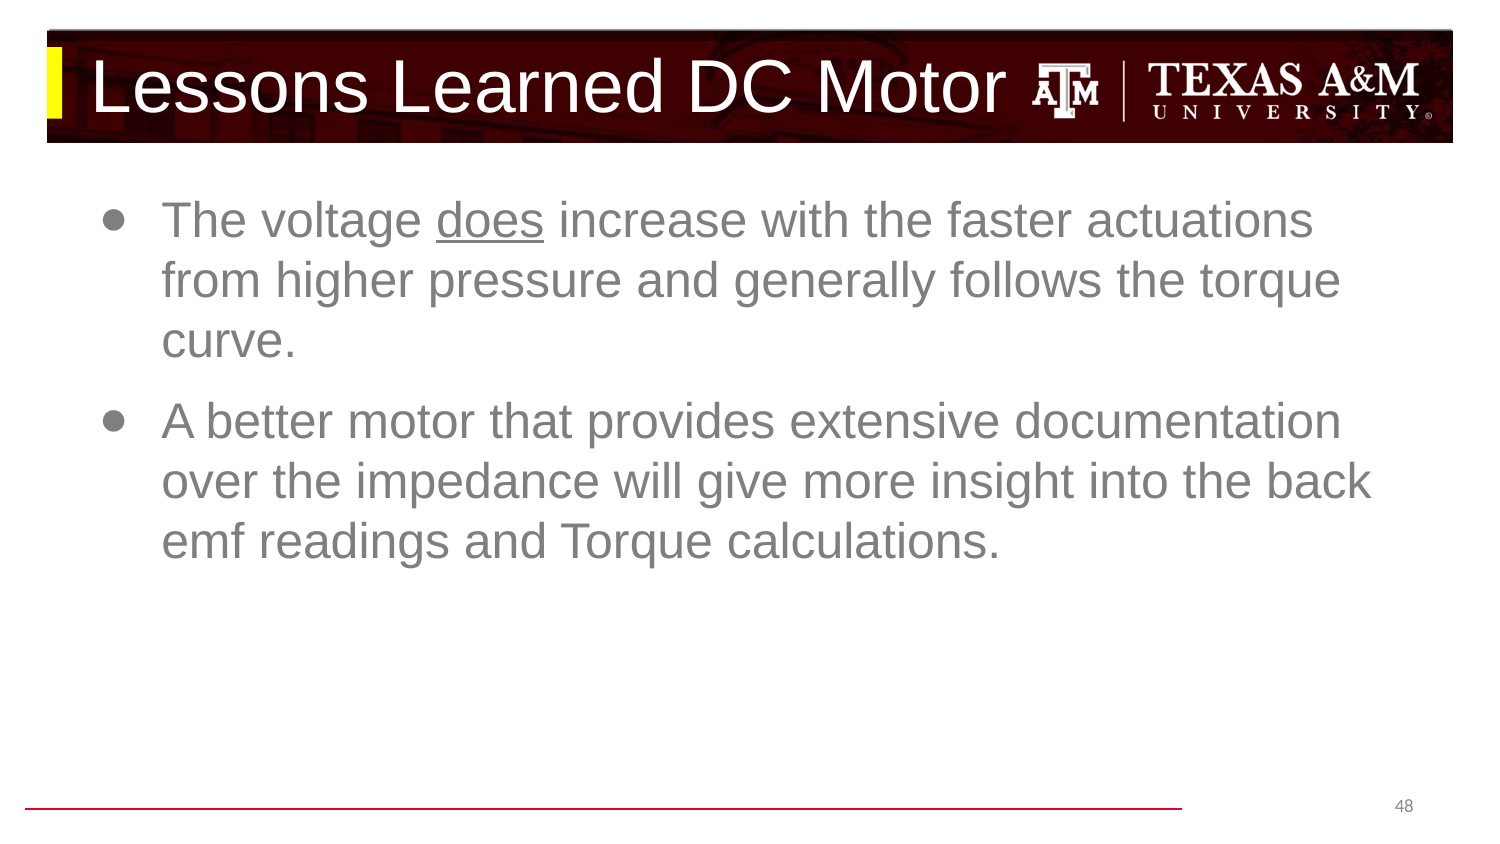

# Lessons Learned DC Motor
The voltage does increase with the faster actuations from higher pressure and generally follows the torque curve.
A better motor that provides extensive documentation over the impedance will give more insight into the back emf readings and Torque calculations.
48